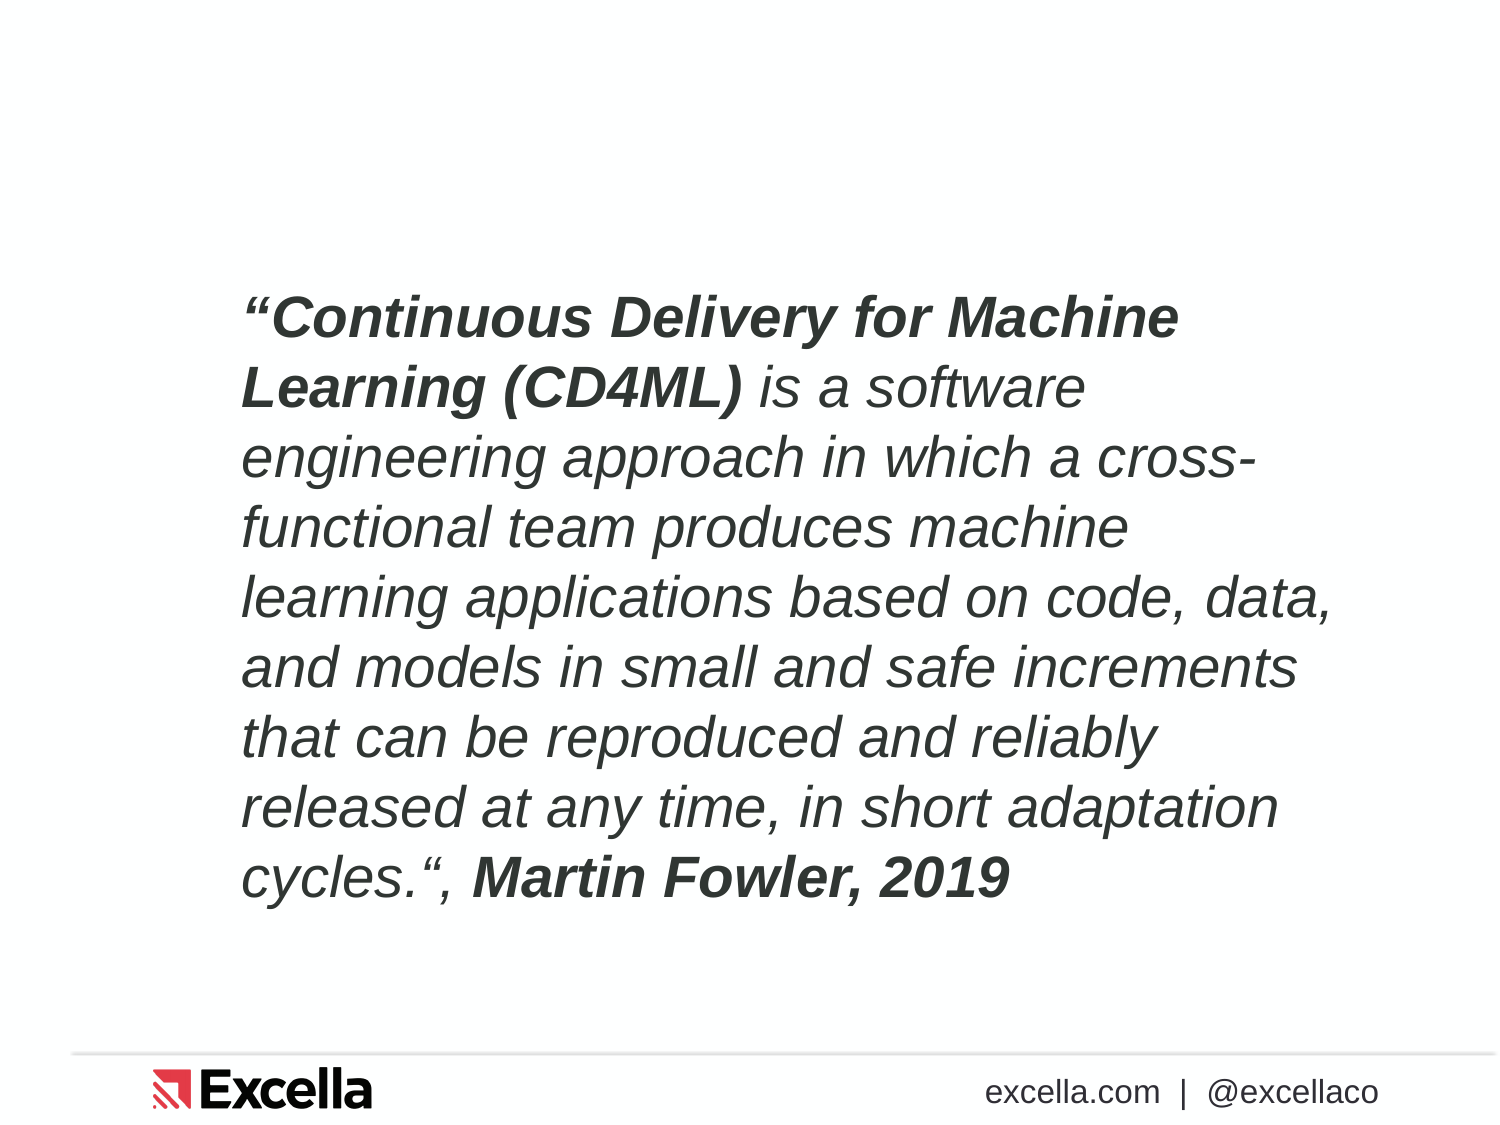

“Continuous Delivery for Machine Learning (CD4ML) is a software engineering approach in which a cross-functional team produces machine learning applications based on code, data, and models in small and safe increments that can be reproduced and reliably released at any time, in short adaptation cycles.“, Martin Fowler, 2019